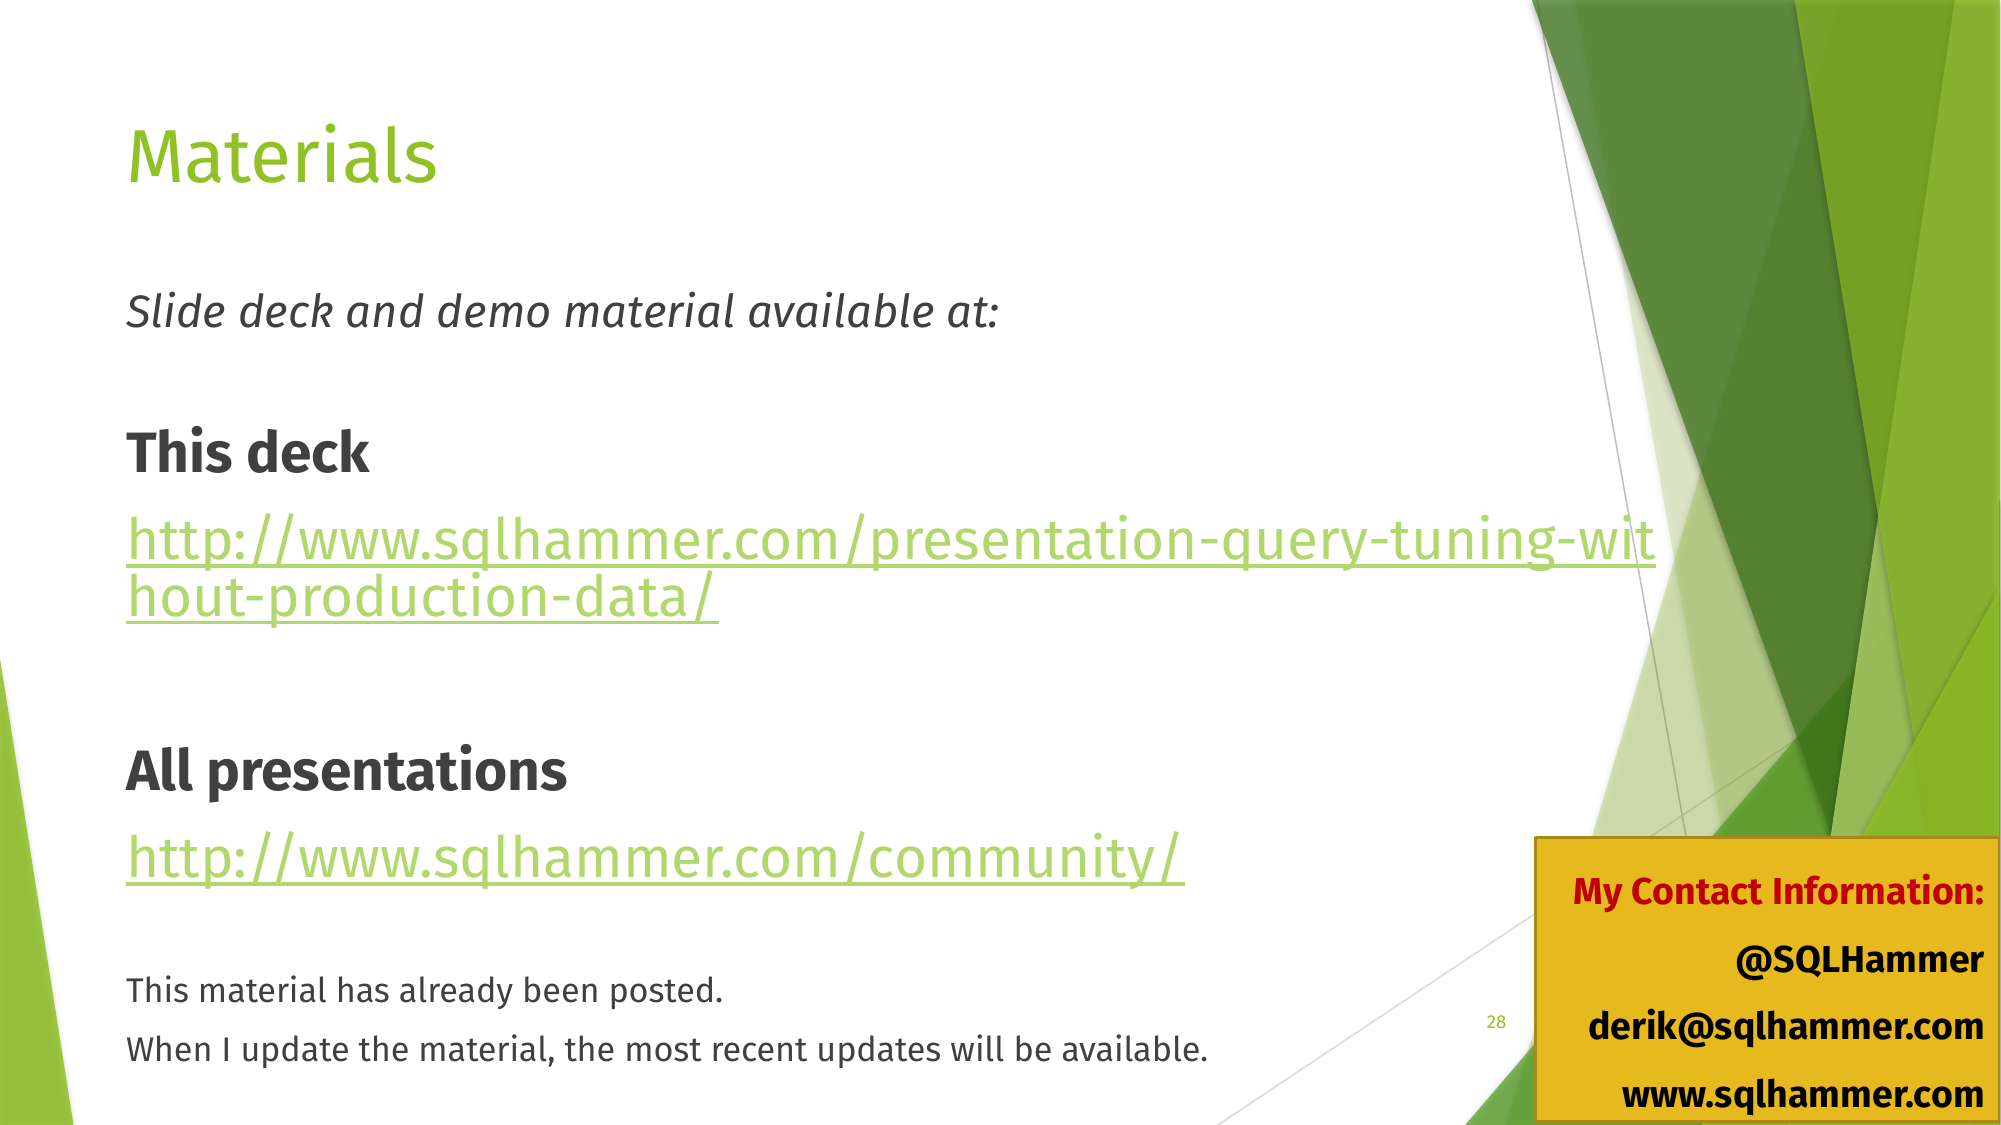

# Materials
Slide deck and demo material available at:

This deck
http://www.sqlhammer.com/presentation-query-tuning-without-production-data/

All presentations
http://www.sqlhammer.com/community/

This material has already been posted.
When I update the material, the most recent updates will be available.

My Contact Information:
@SQLHammer
derik@sqlhammer.com
www.sqlhammer.com
28